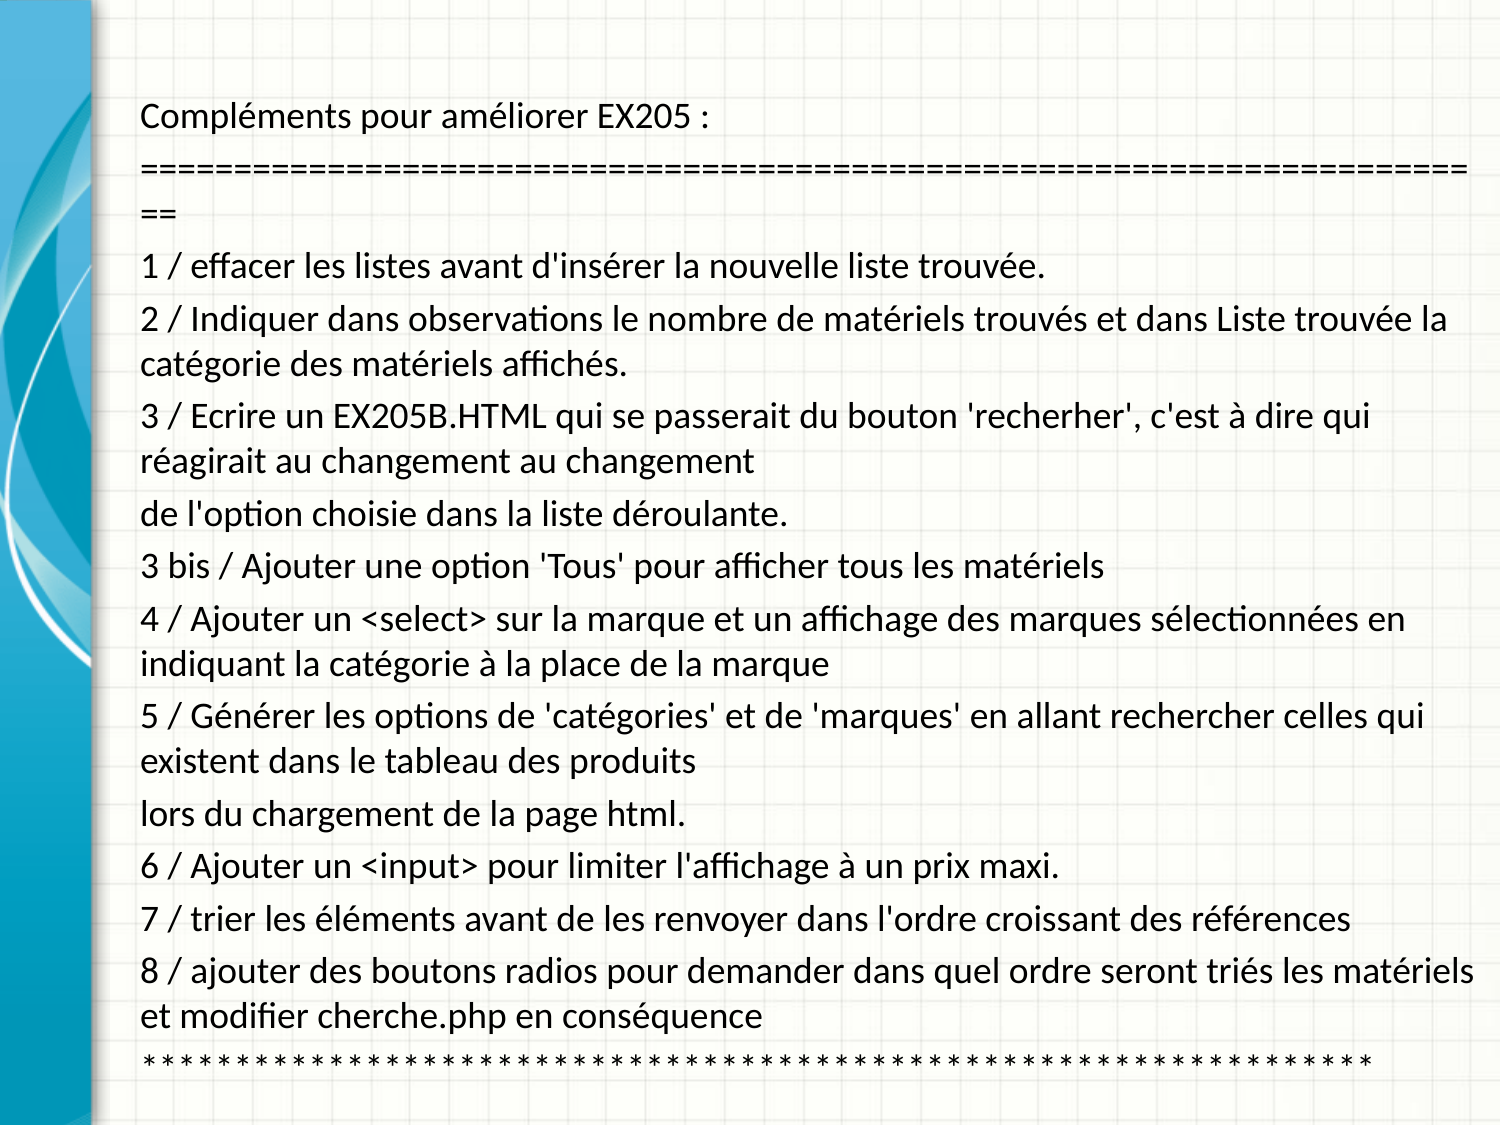

Compléments pour améliorer EX205 :
=========================================================================
1 / effacer les listes avant d'insérer la nouvelle liste trouvée.
2 / Indiquer dans observations le nombre de matériels trouvés et dans Liste trouvée la catégorie des matériels affichés.
3 / Ecrire un EX205B.HTML qui se passerait du bouton 'recherher', c'est à dire qui réagirait au changement au changement
de l'option choisie dans la liste déroulante.
3 bis / Ajouter une option 'Tous' pour afficher tous les matériels
4 / Ajouter un <select> sur la marque et un affichage des marques sélectionnées en indiquant la catégorie à la place de la marque
5 / Générer les options de 'catégories' et de 'marques' en allant rechercher celles qui existent dans le tableau des produits
lors du chargement de la page html.
6 / Ajouter un <input> pour limiter l'affichage à un prix maxi.
7 / trier les éléments avant de les renvoyer dans l'ordre croissant des références
8 / ajouter des boutons radios pour demander dans quel ordre seront triés les matériels et modifier cherche.php en conséquence
******************************************************************